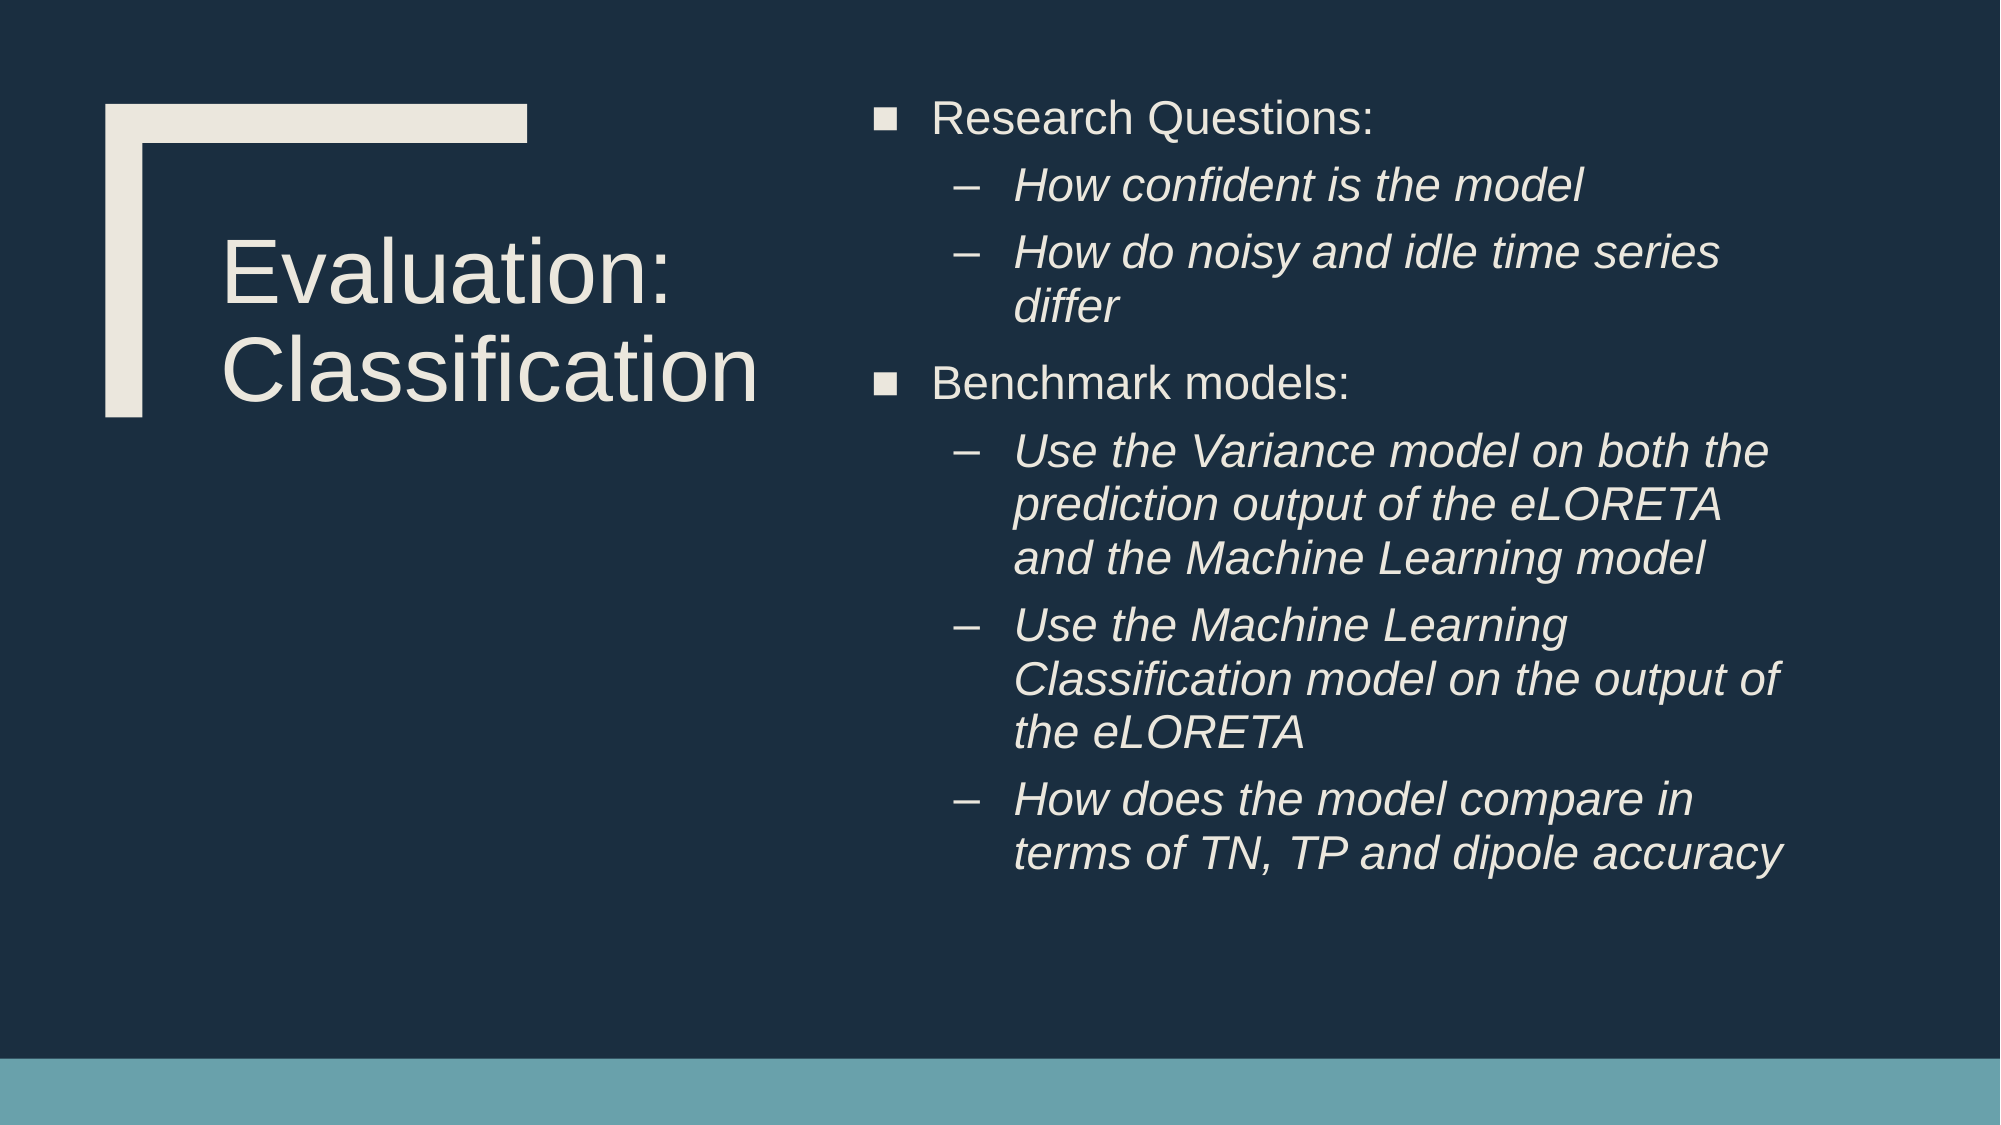

Research Questions:
How confident is the model
How do noisy and idle time series differ
Benchmark models:
Use the Variance model on both the prediction output of the eLORETA and the Machine Learning model
Use the Machine Learning Classification model on the output of the eLORETA
How does the model compare in terms of TN, TP and dipole accuracy

# Evaluation: Classification